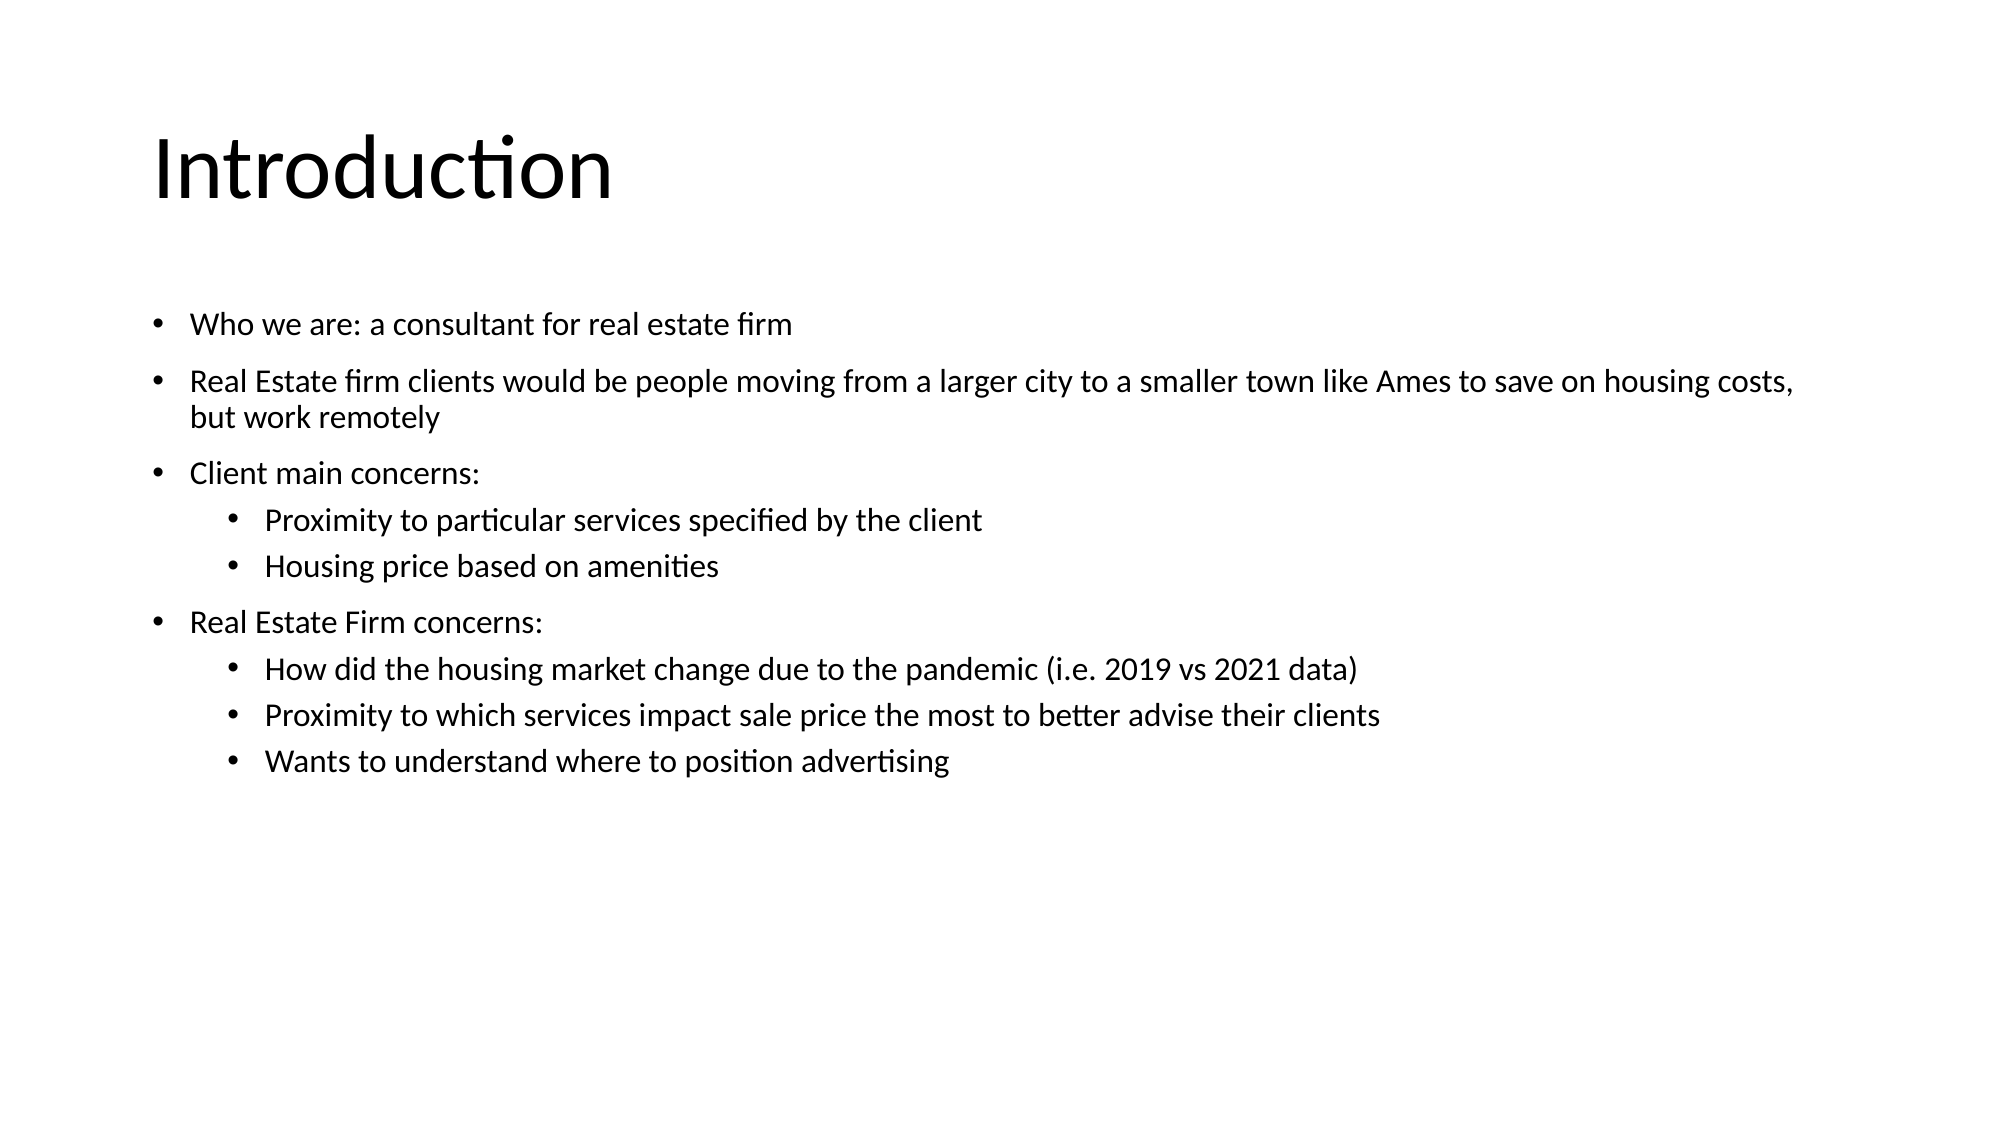

# Introduction
Who we are: a consultant for real estate firm
Real Estate firm clients would be people moving from a larger city to a smaller town like Ames to save on housing costs, but work remotely
Client main concerns:
Proximity to particular services specified by the client
Housing price based on amenities
Real Estate Firm concerns:
How did the housing market change due to the pandemic (i.e. 2019 vs 2021 data)
Proximity to which services impact sale price the most to better advise their clients
Wants to understand where to position advertising